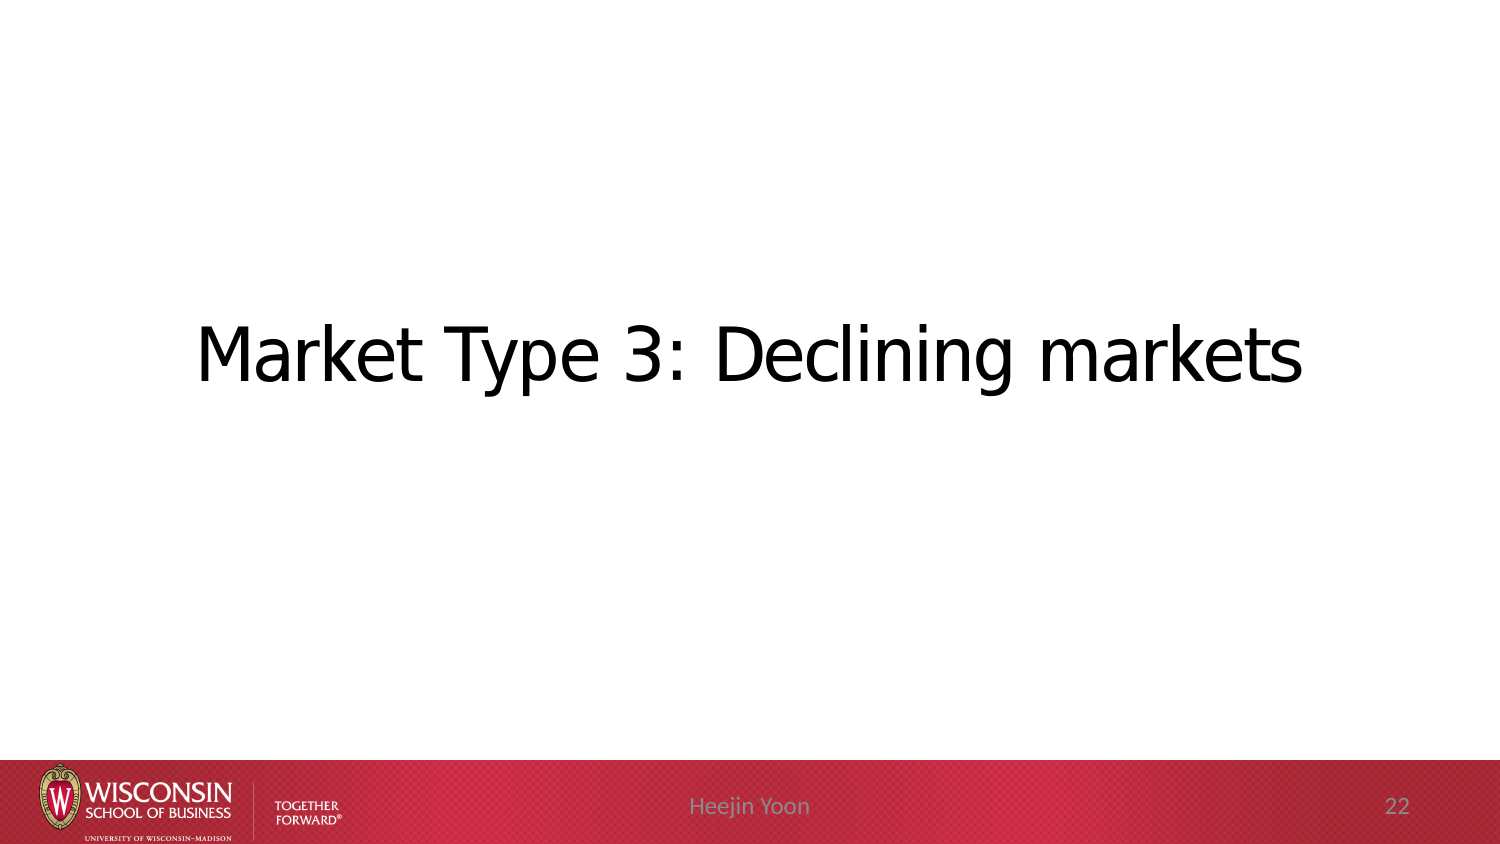

# Market Type 3: Declining markets
Heejin Yoon
22